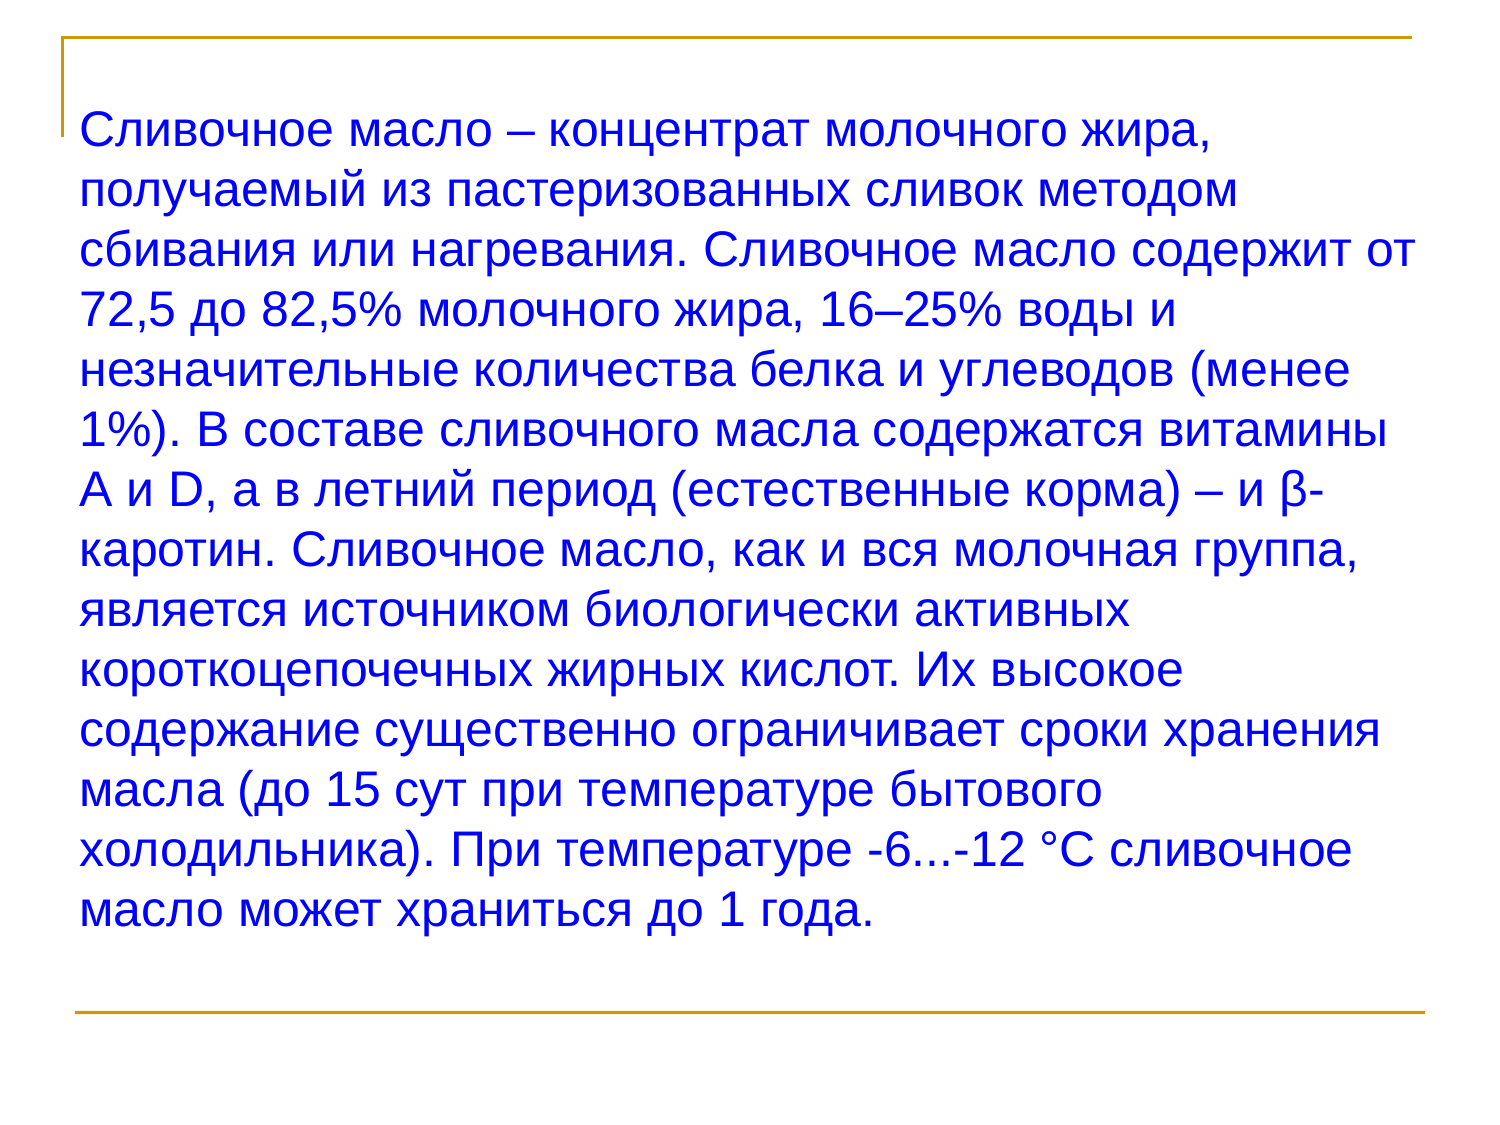

Сливочное масло – концентрат молочного жира, получаемый из пастеризованных сливок методом сбивания или нагревания. Сливочное масло содержит от 72,5 до 82,5% молочного жира, 16–25% воды и незначительные количества белка и углеводов (менее 1%). В составе сливочного масла содержатся витамины А и D, а в летний период (естественные корма) – и β-каротин. Сливочное масло, как и вся молочная группа, является источником биологически активных короткоцепочечных жирных кислот. Их высокое содержание существенно ограничивает сроки хранения масла (до 15 сут при температуре бытового холодильника). При температуре -6...-12 °С сливочное масло может храниться до 1 года.